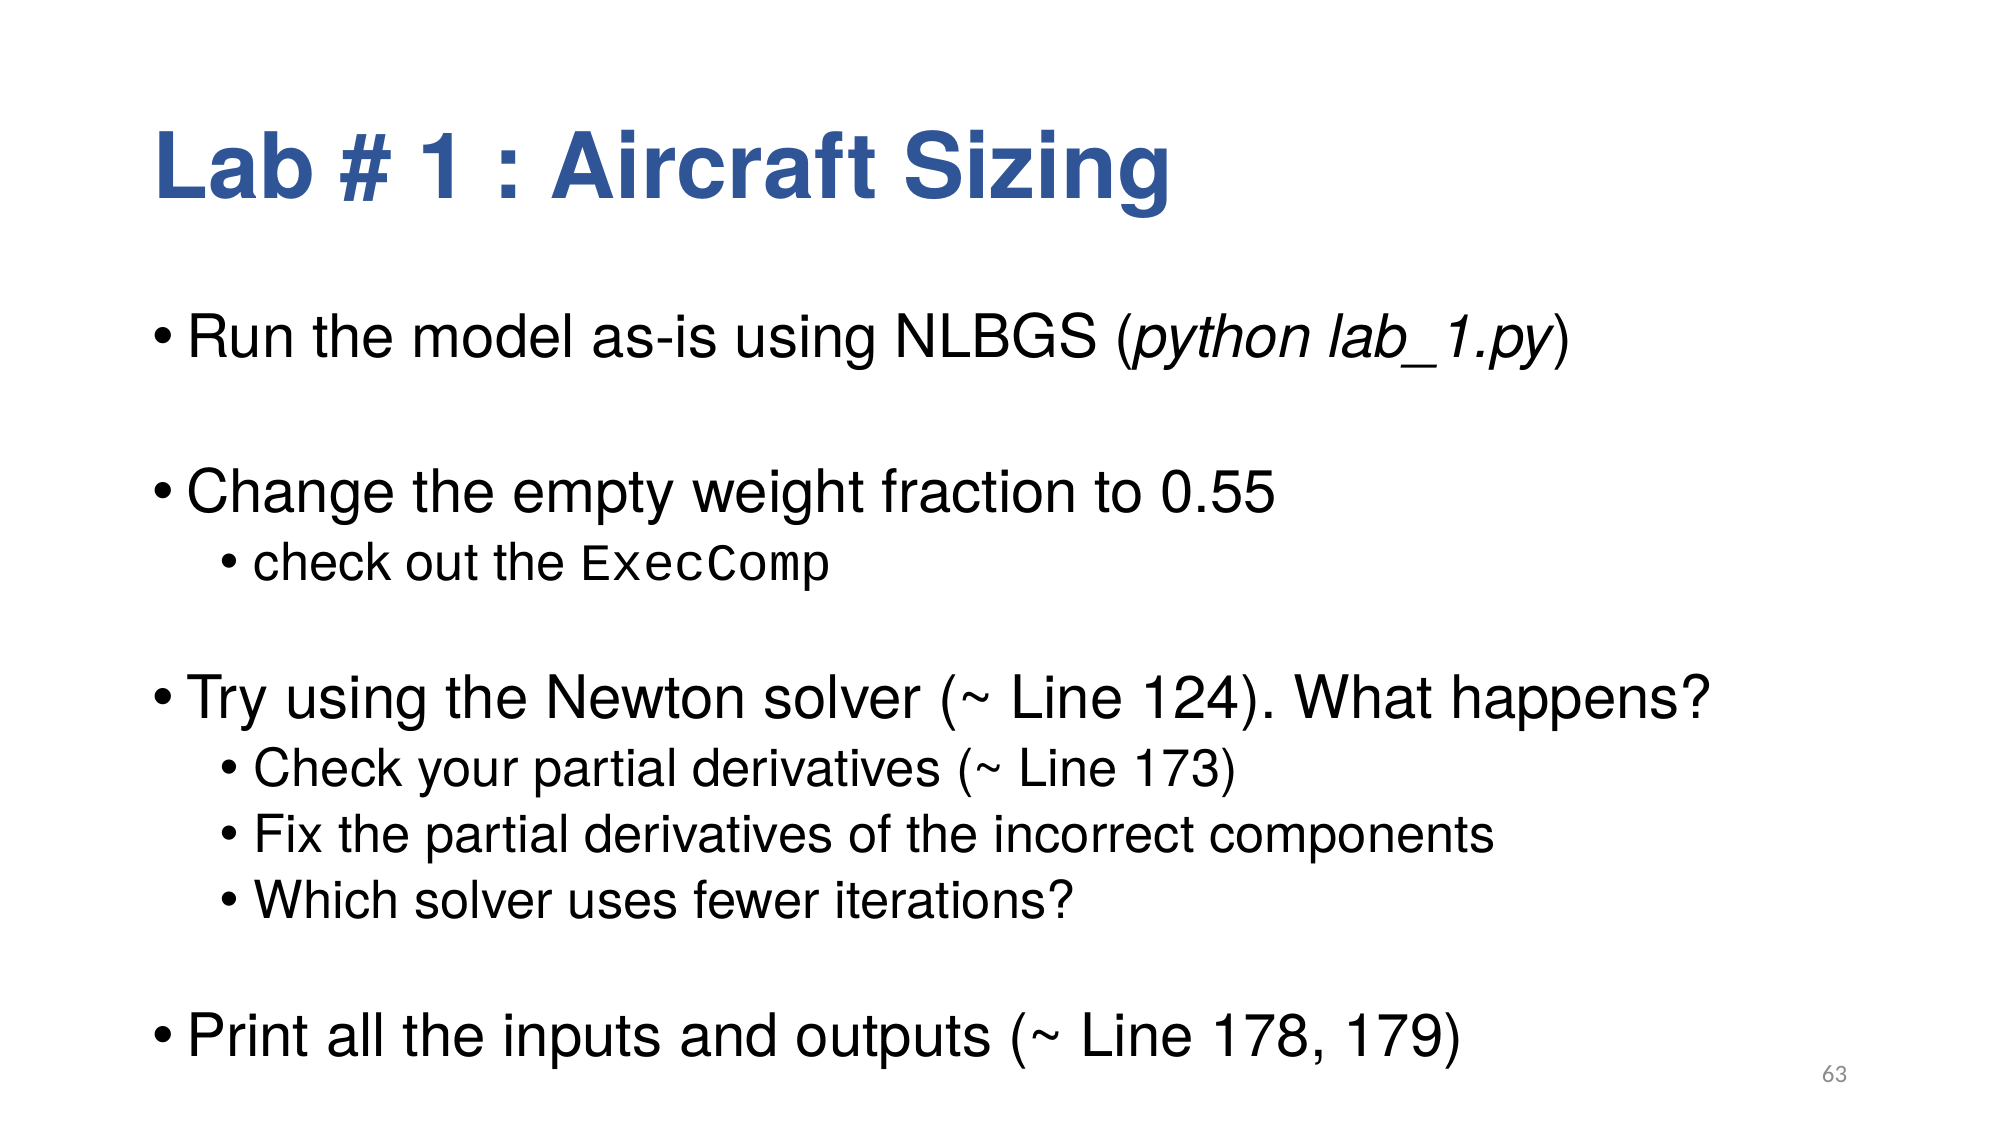

# Lab # 1 : Aircraft Sizing
Run the model as-is using NLBGS (python lab_1.py)
Change the empty weight fraction to 0.55
check out the ExecComp
Try using the Newton solver (~ Line 124). What happens?
Check your partial derivatives (~ Line 173)
Fix the partial derivatives of the incorrect components
Which solver uses fewer iterations?
Print all the inputs and outputs (~ Line 178, 179)
63